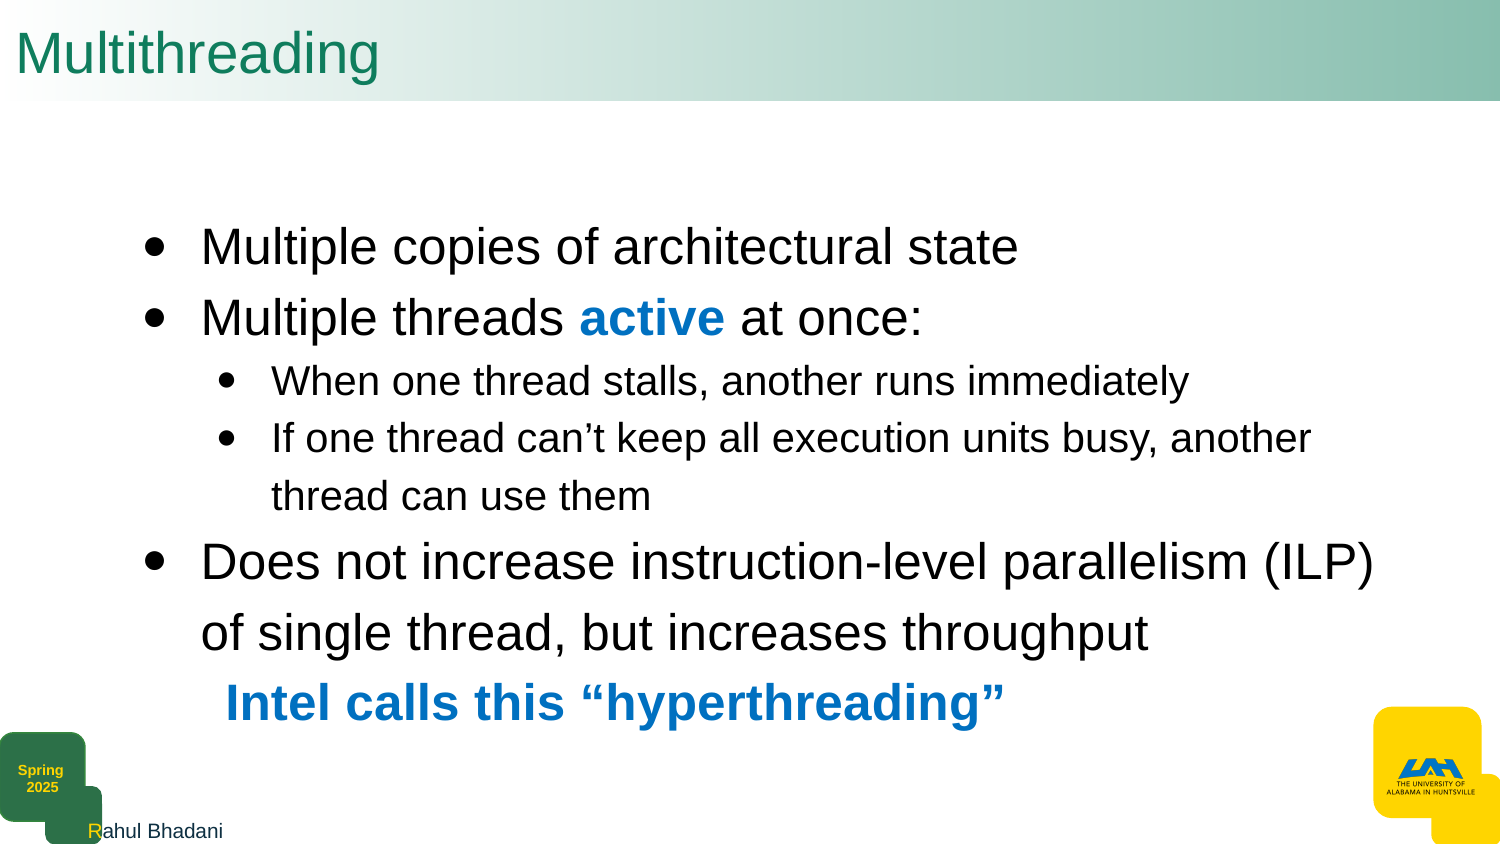

# Multithreading​
Multiple copies of architectural state​
Multiple threads active at once:​
When one thread stalls, another runs immediately​
If one thread can’t keep all execution units busy, another thread can use them​
Does not increase instruction-level parallelism (ILP) of single thread, but increases throughput ​
Intel calls this “hyperthreading”​